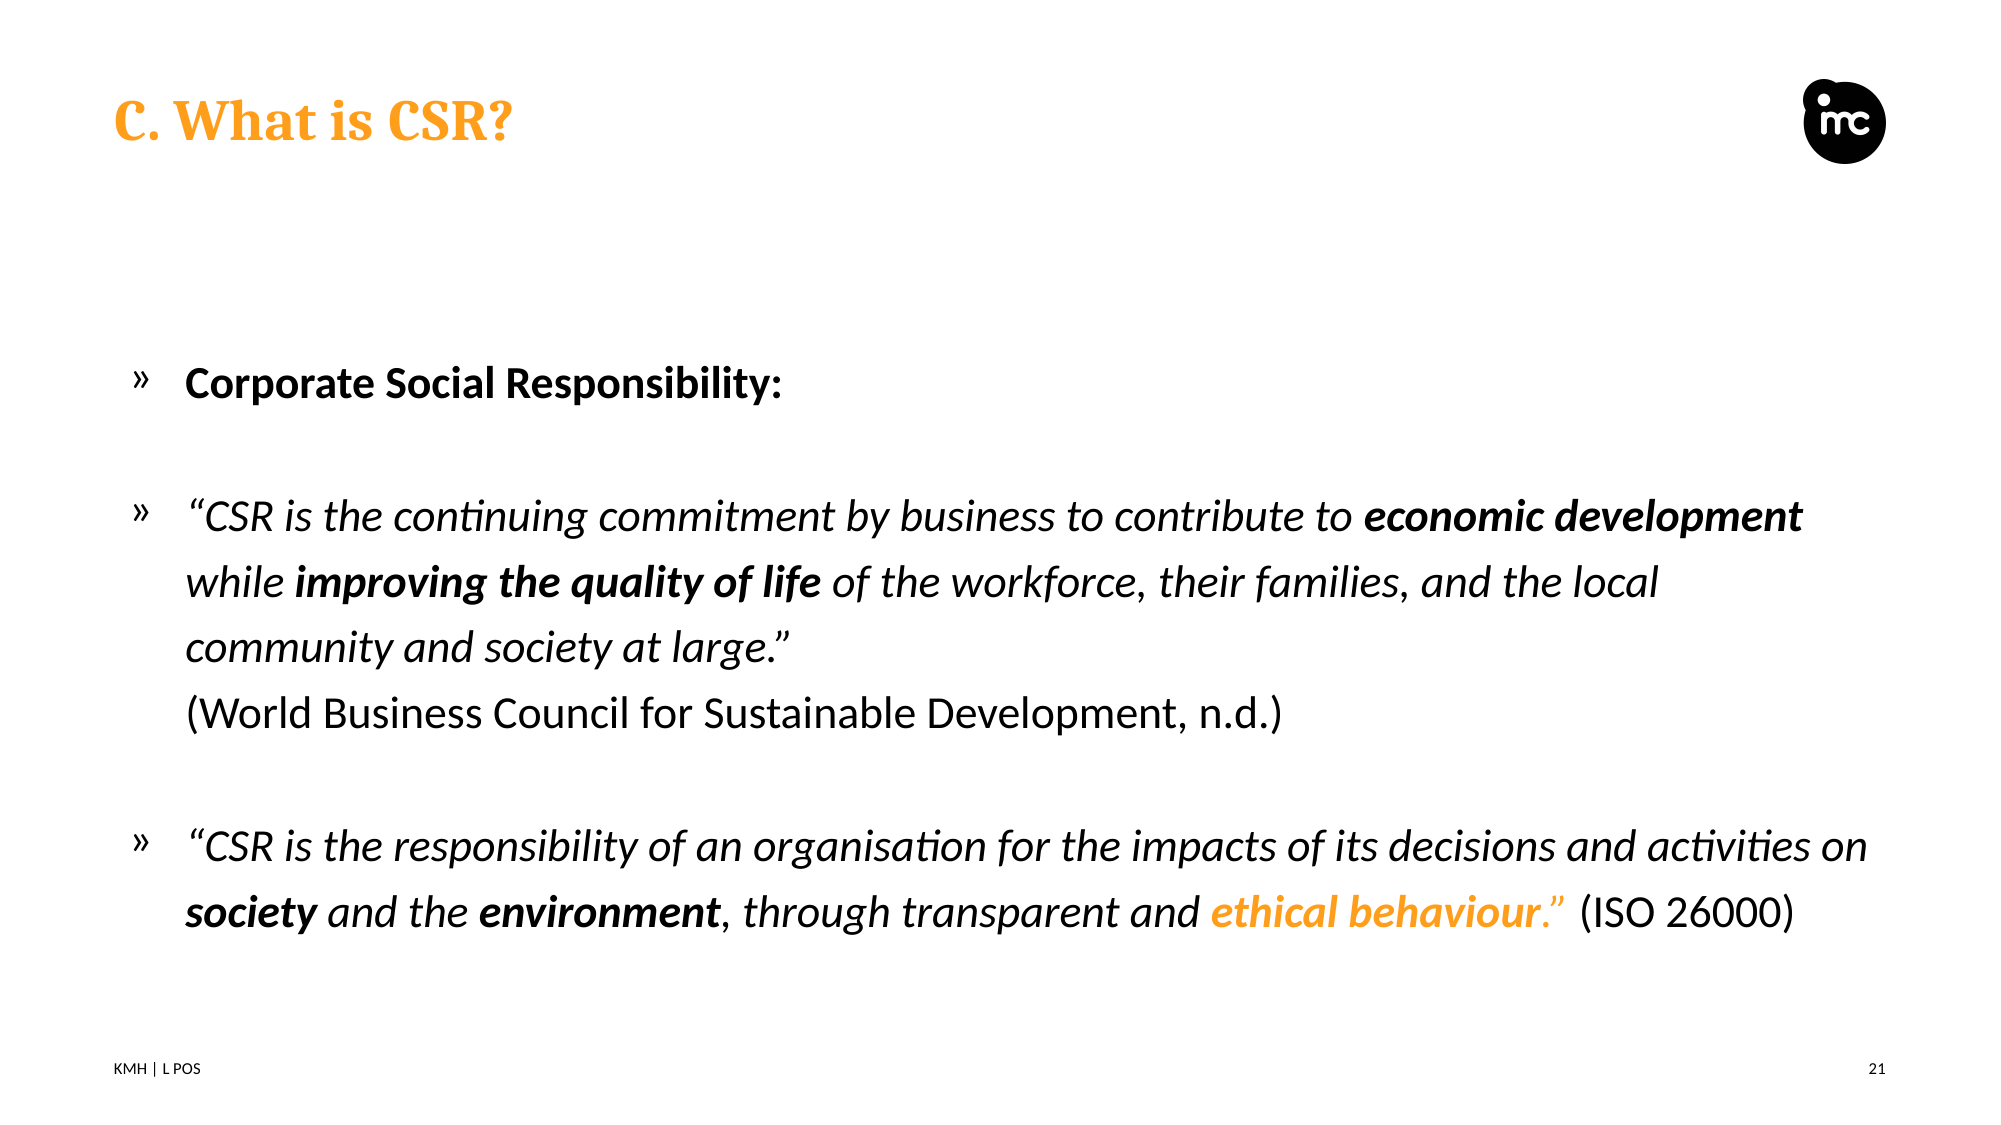

# C. What is CSR?
Corporate Social Responsibility:
“CSR is the continuing commitment by business to contribute to economic development while improving the quality of life of the workforce, their families, and the local community and society at large.”
(World Business Council for Sustainable Development, n.d.)
“CSR is the responsibility of an organisation for the impacts of its decisions and activities on society and the environment, through transparent and ethical behaviour.” (ISO 26000)
KMH | L POS

21